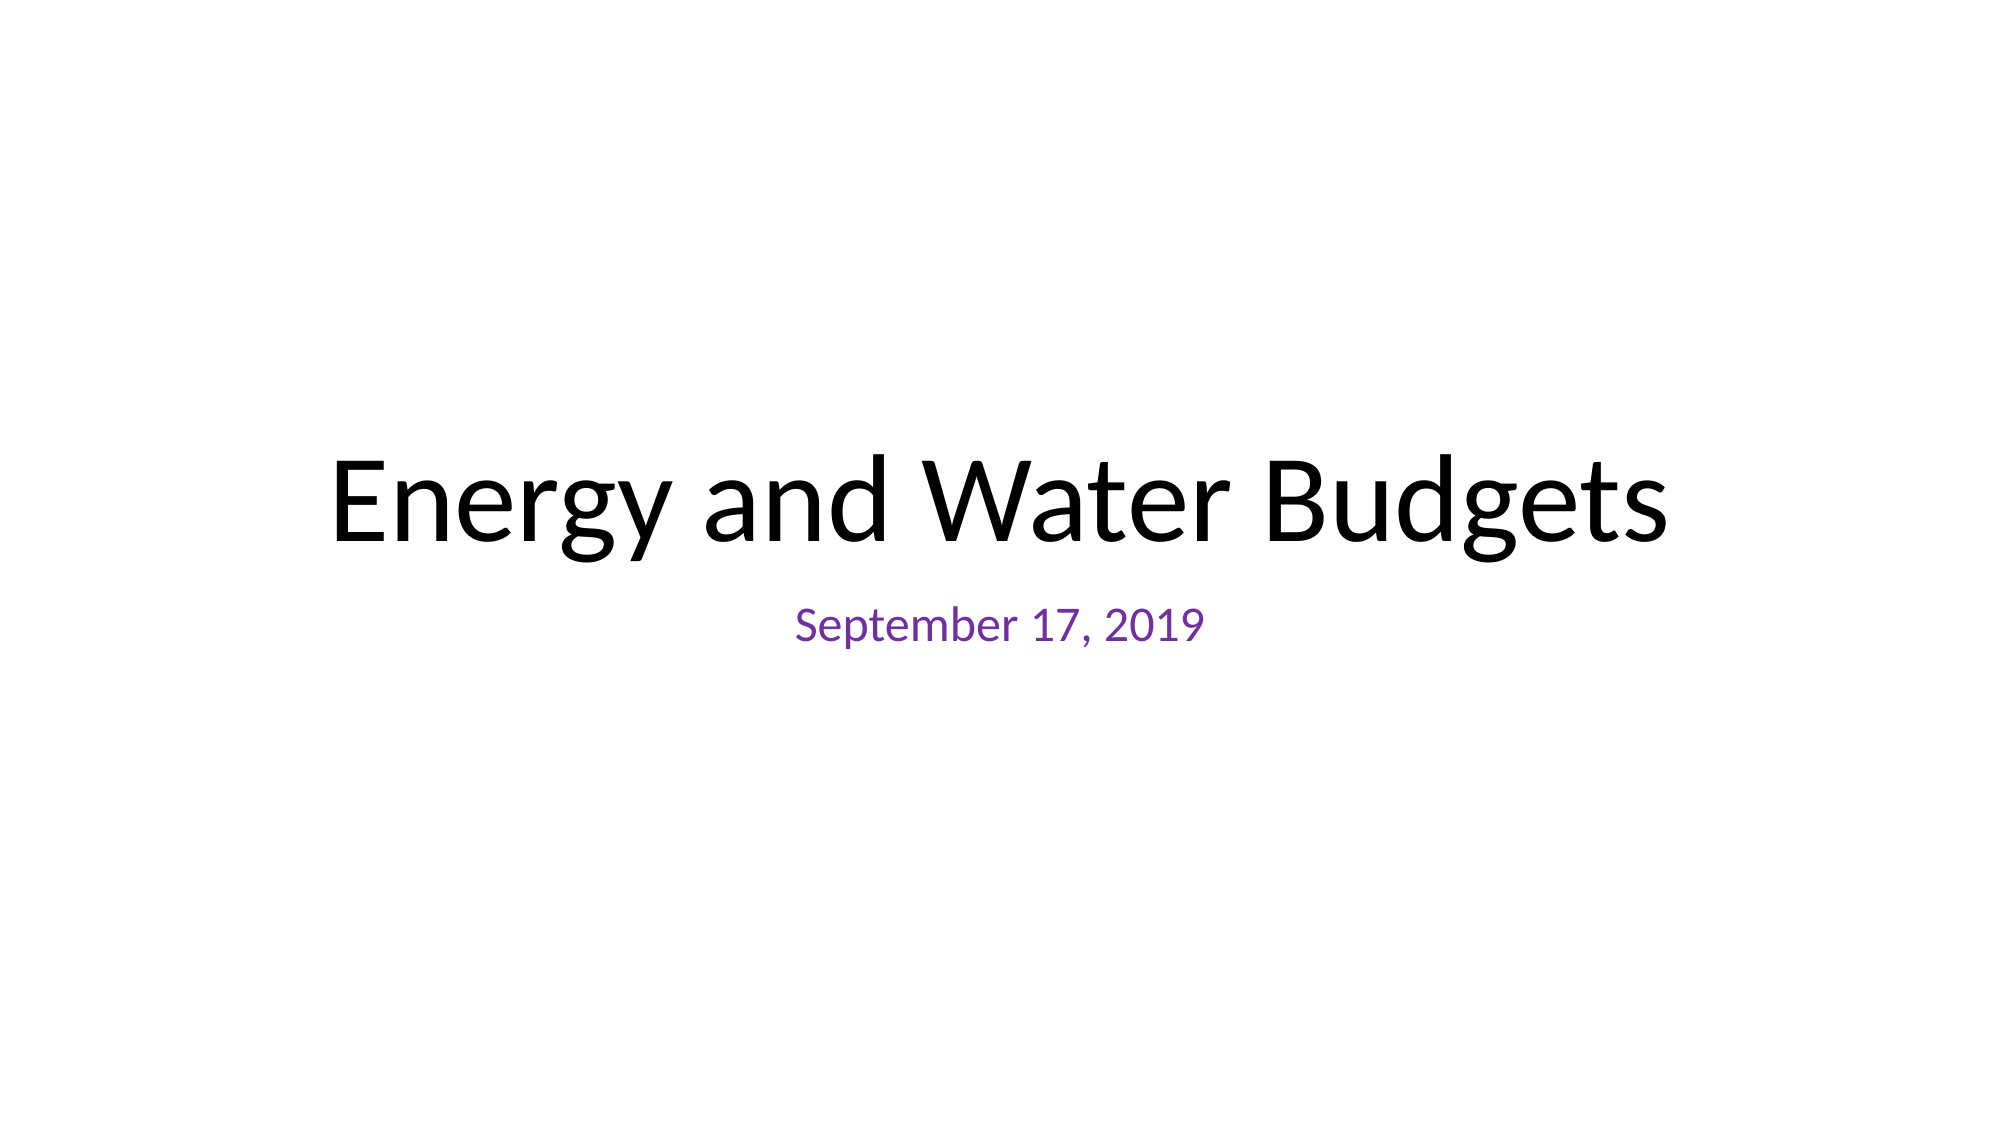

# Energy and Water Budgets
September 17, 2019